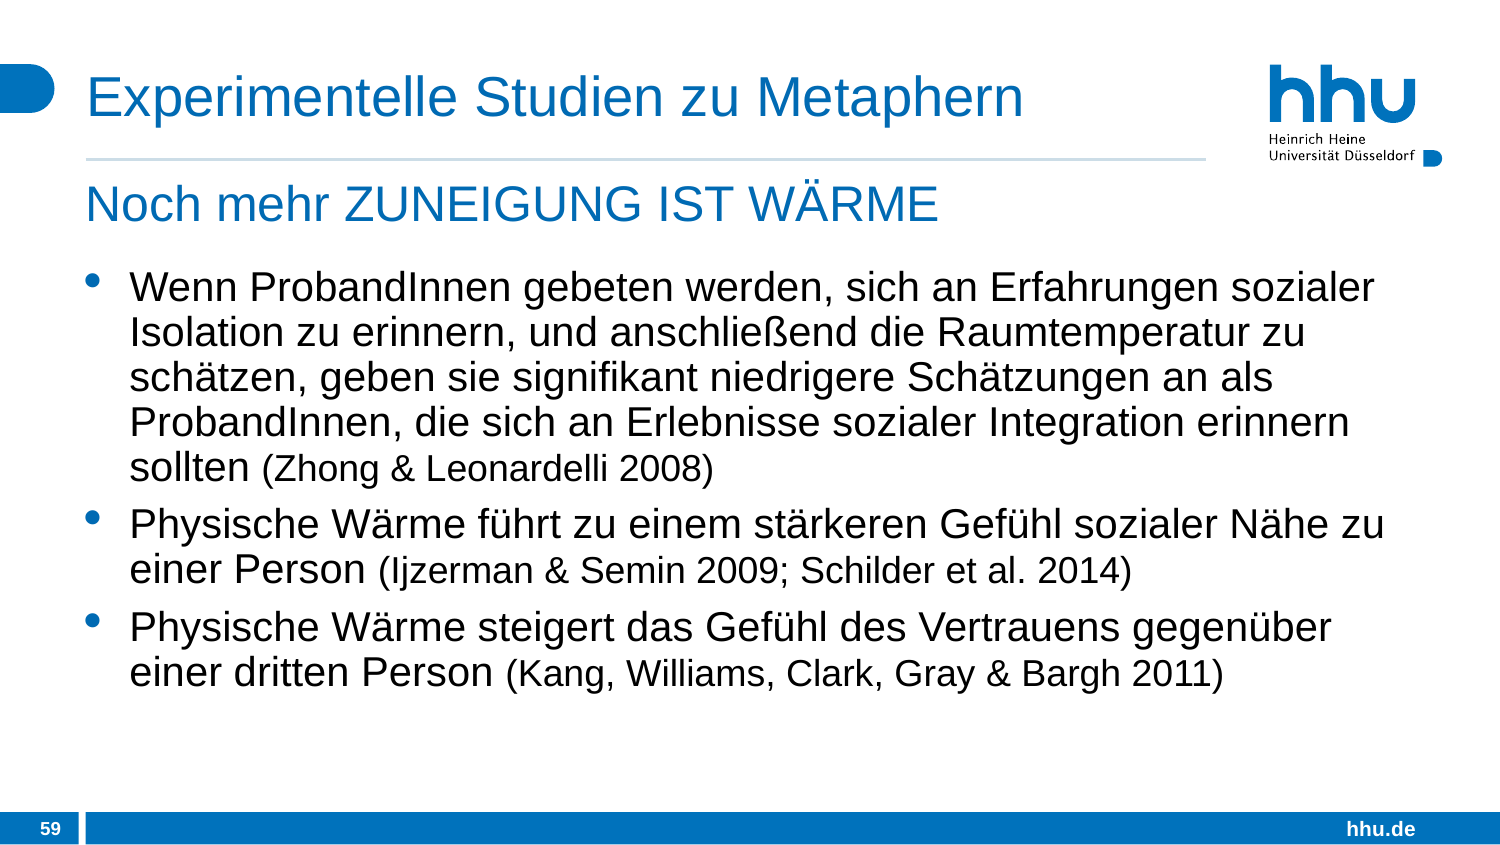

# Experimentelle Studien zu Metaphern
Noch mehr ZUNEIGUNG IST WÄRME
Wenn ProbandInnen gebeten werden, sich an Erfahrungen sozialer Isolation zu erinnern, und anschließend die Raumtemperatur zu schätzen, geben sie signifikant niedrigere Schätzungen an als ProbandInnen, die sich an Erlebnisse sozialer Integration erinnern sollten (Zhong & Leonardelli 2008)
Physische Wärme führt zu einem stärkeren Gefühl sozialer Nähe zu einer Person (Ijzerman & Semin 2009; Schilder et al. 2014)
Physische Wärme steigert das Gefühl des Vertrauens gegenüber einer dritten Person (Kang, Williams, Clark, Gray & Bargh 2011)

59